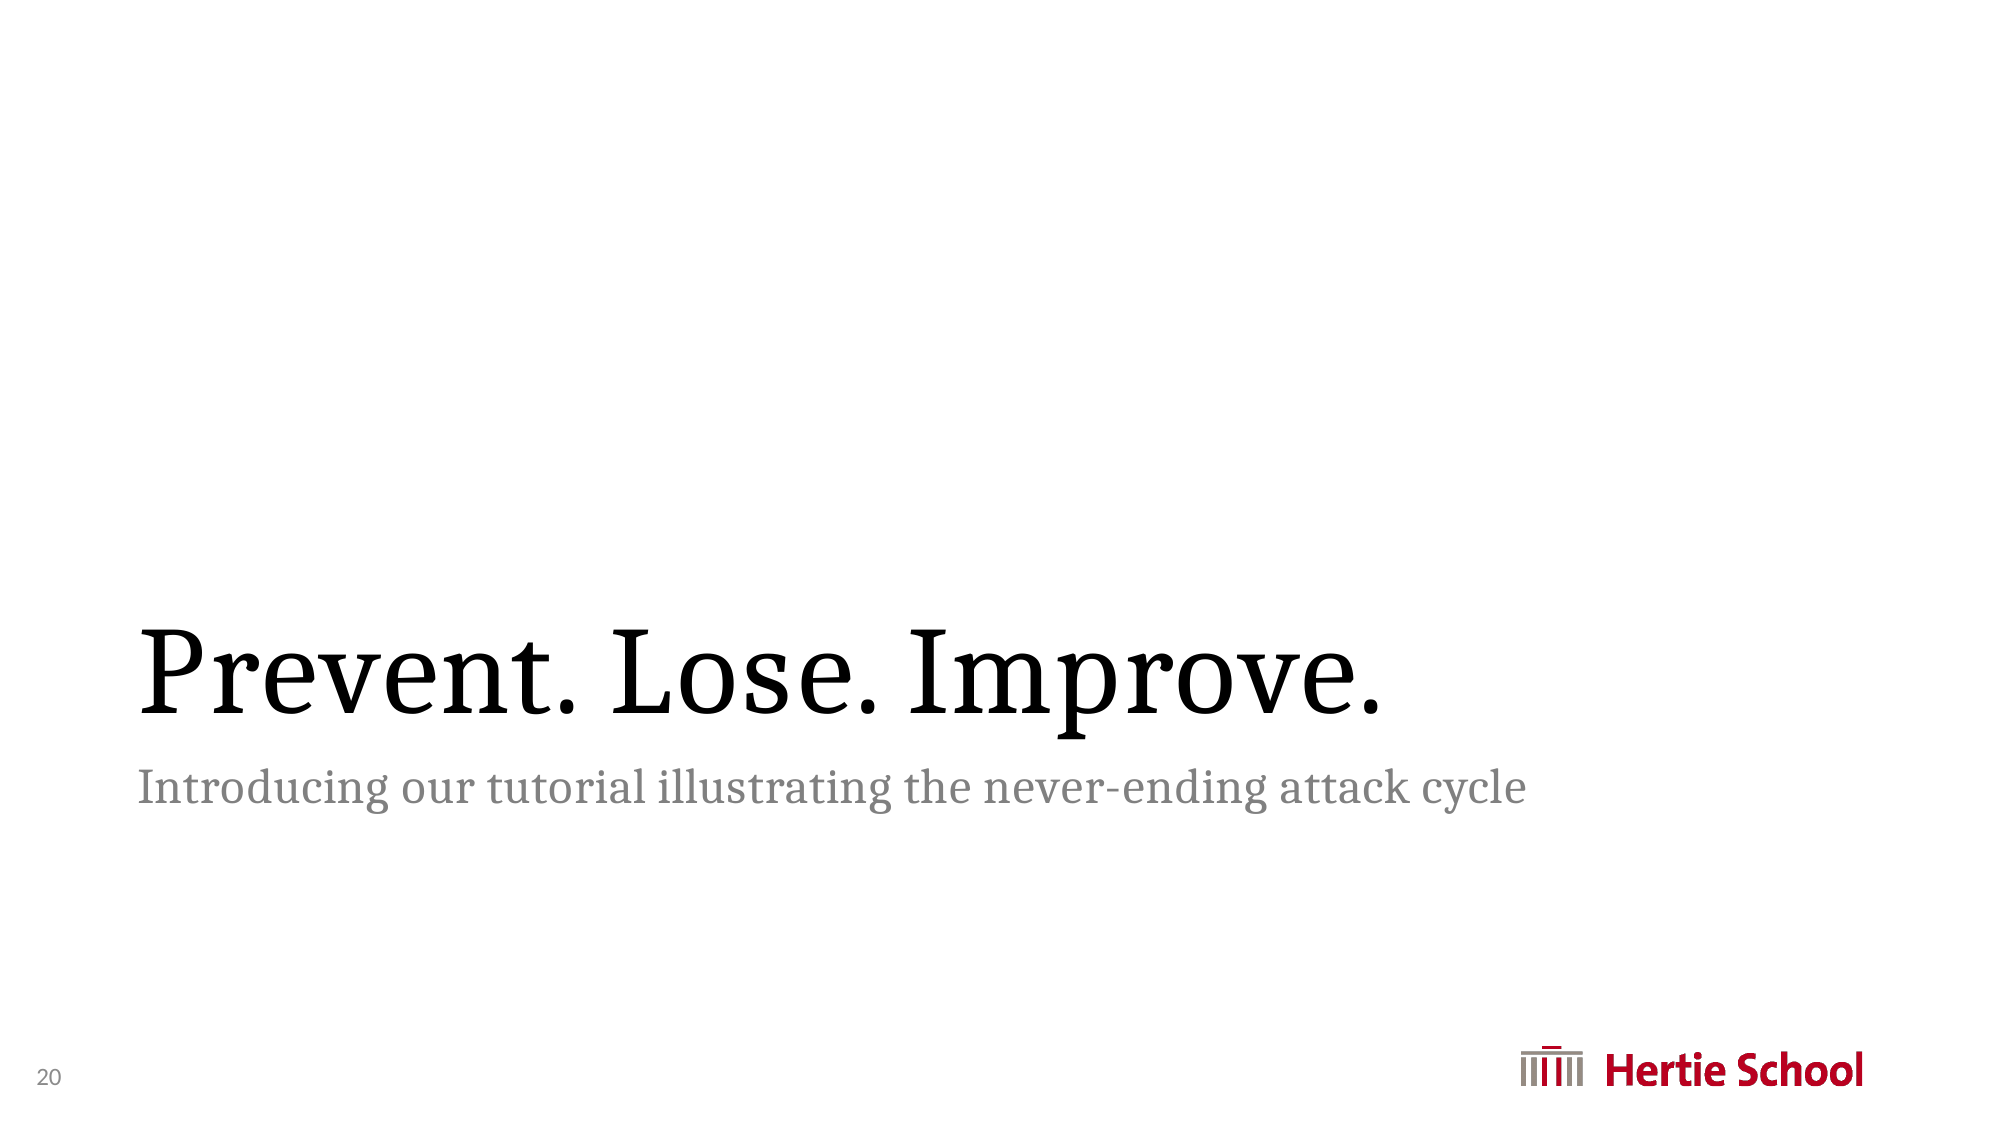

# Prevent. Lose. Improve.
Introducing our tutorial illustrating the never-ending attack cycle